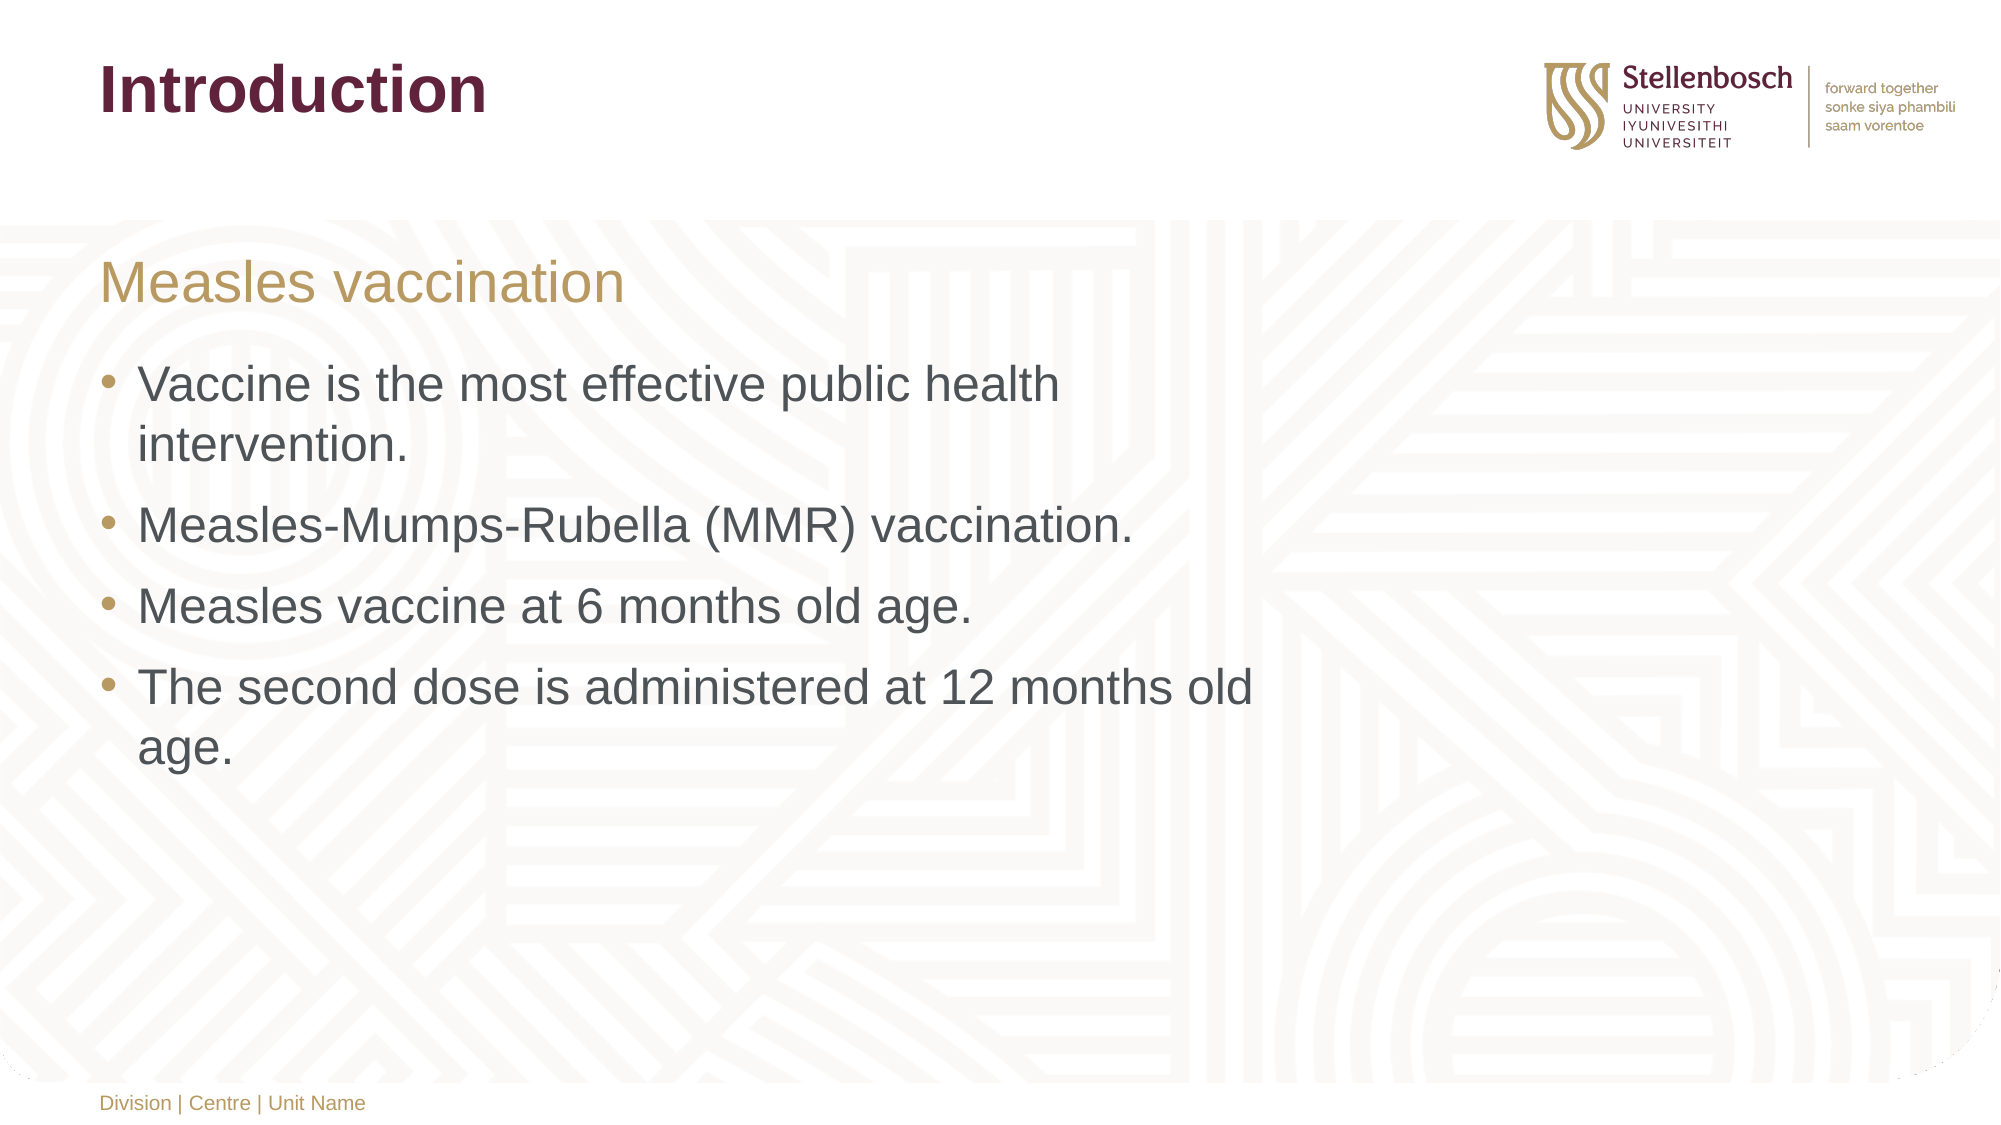

# Introduction
Measles vaccination
Vaccine is the most effective public health intervention.
Measles-Mumps-Rubella (MMR) vaccination.
Measles vaccine at 6 months old age.
The second dose is administered at 12 months old age.